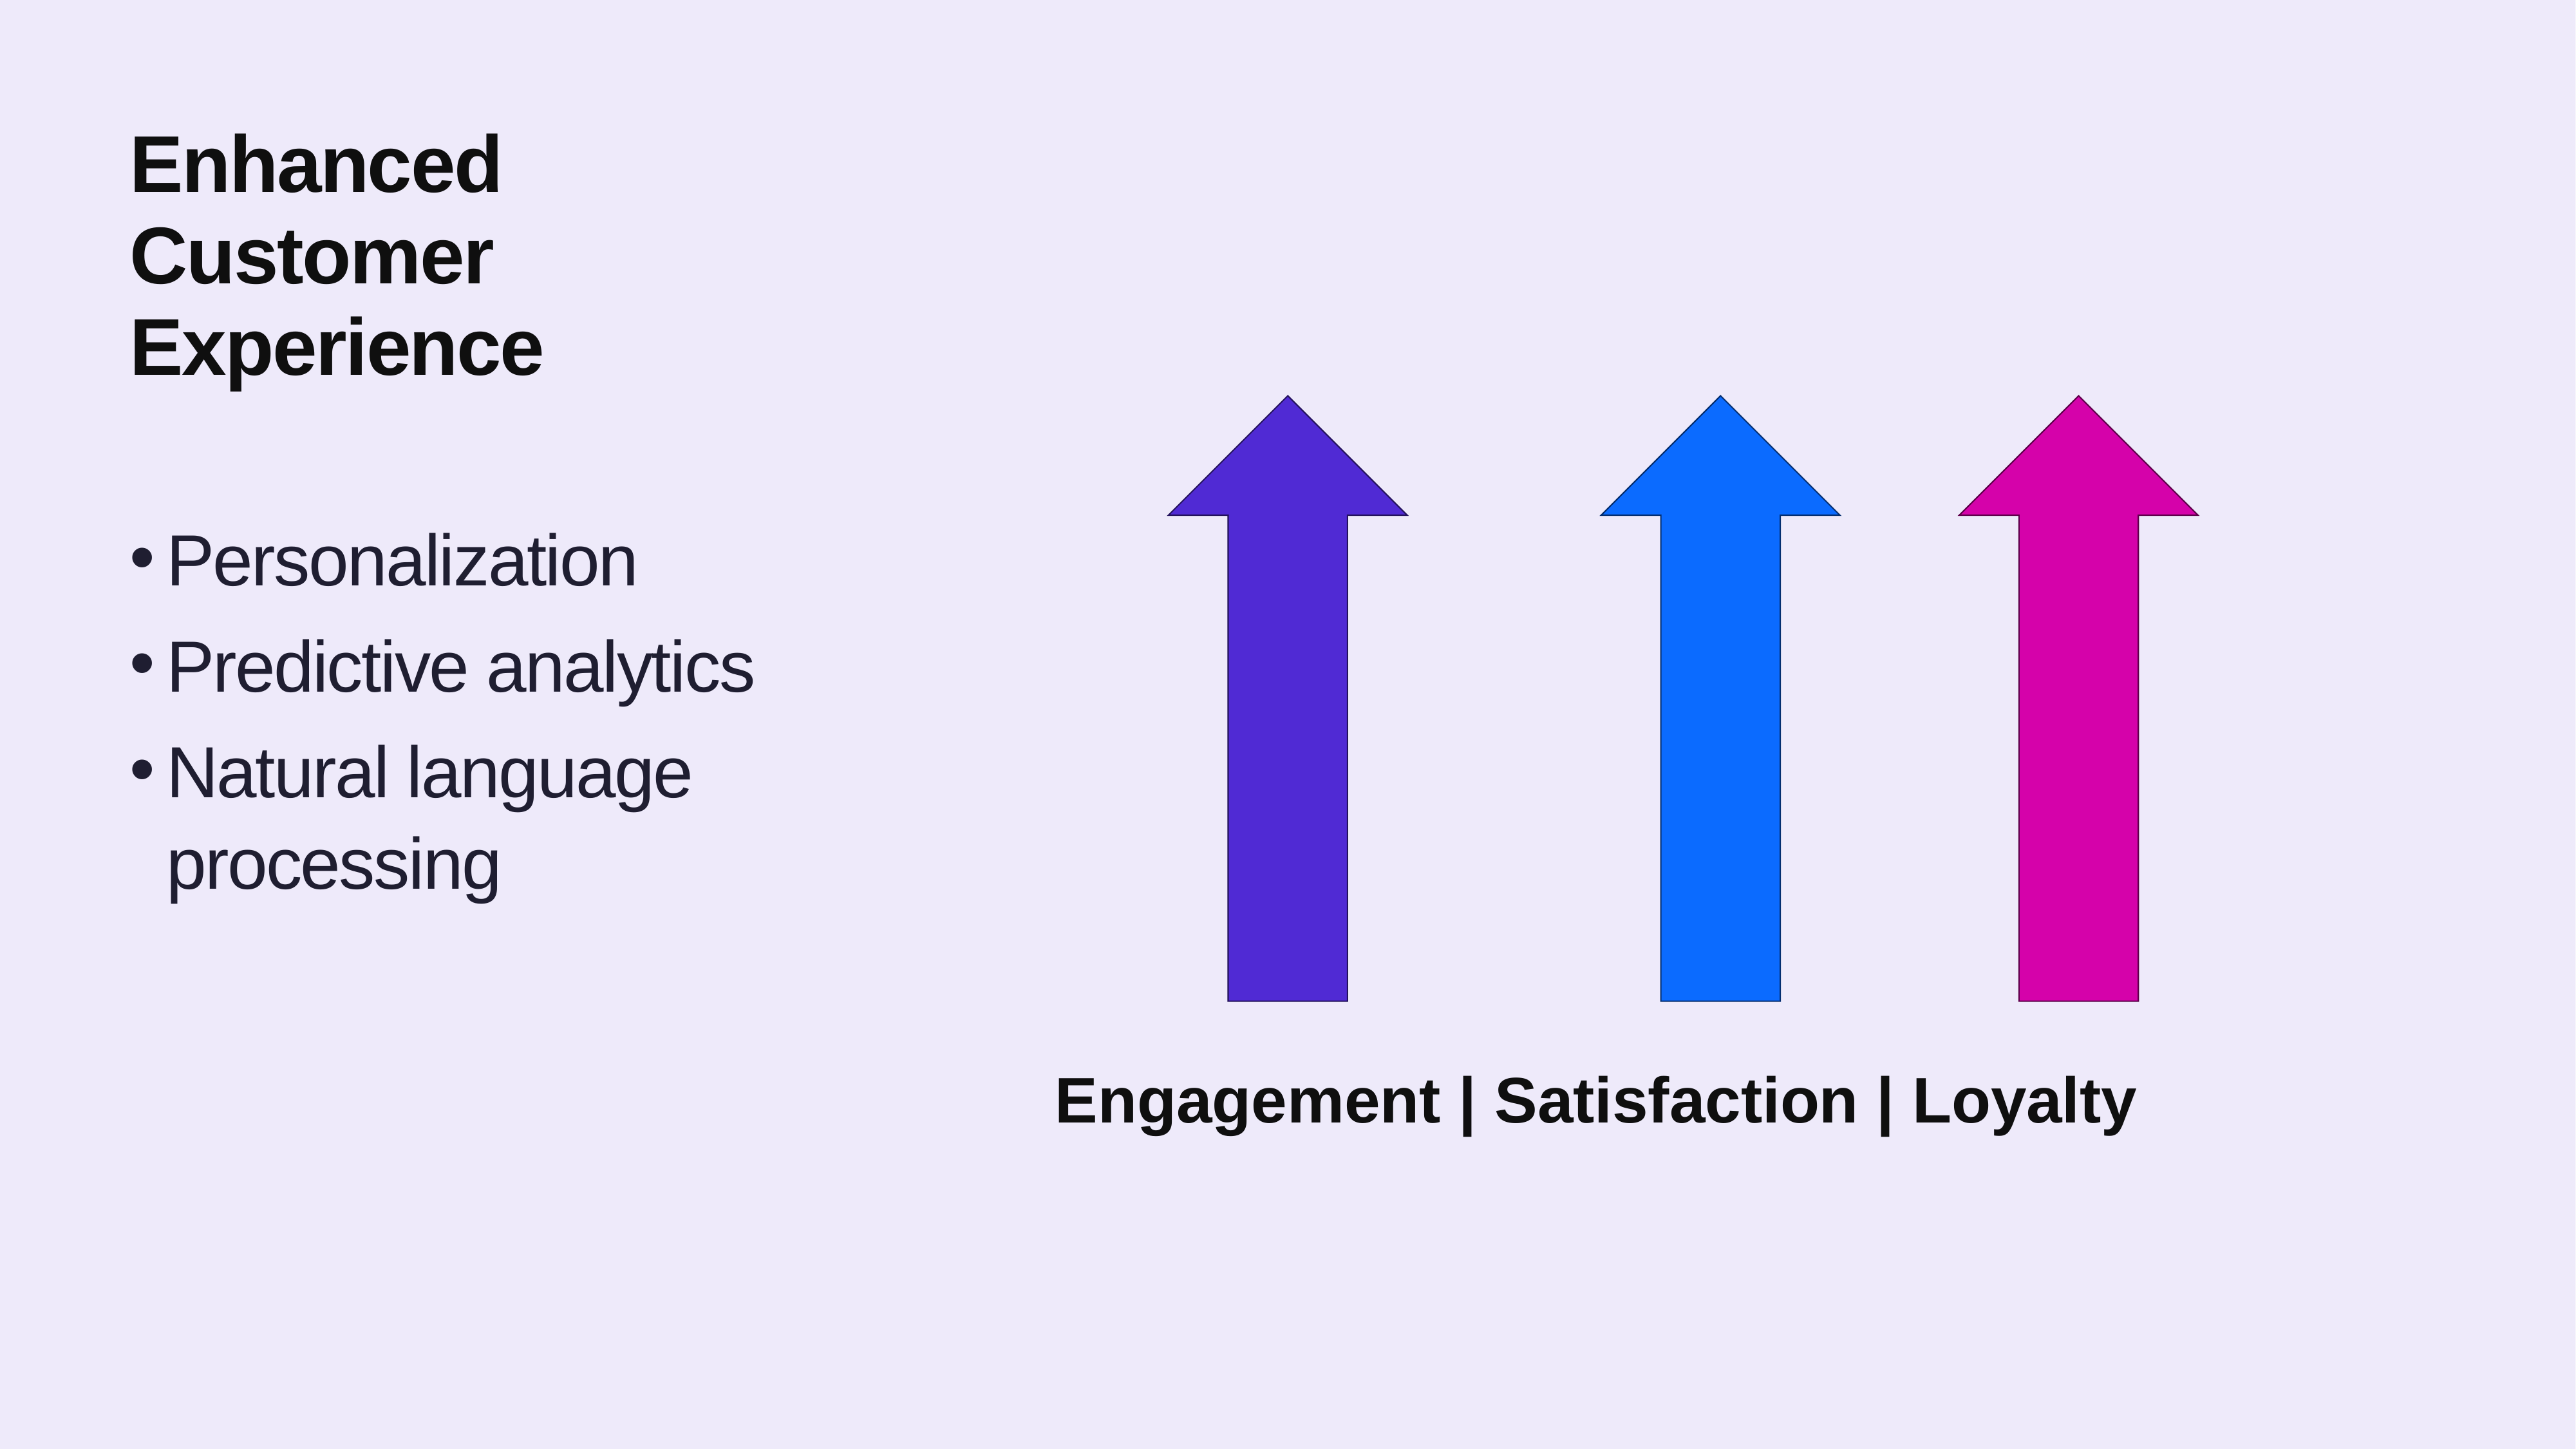

Enhanced Customer Experience

Personalization
Predictive analytics
Natural language processing
Engagement | Satisfaction | Loyalty